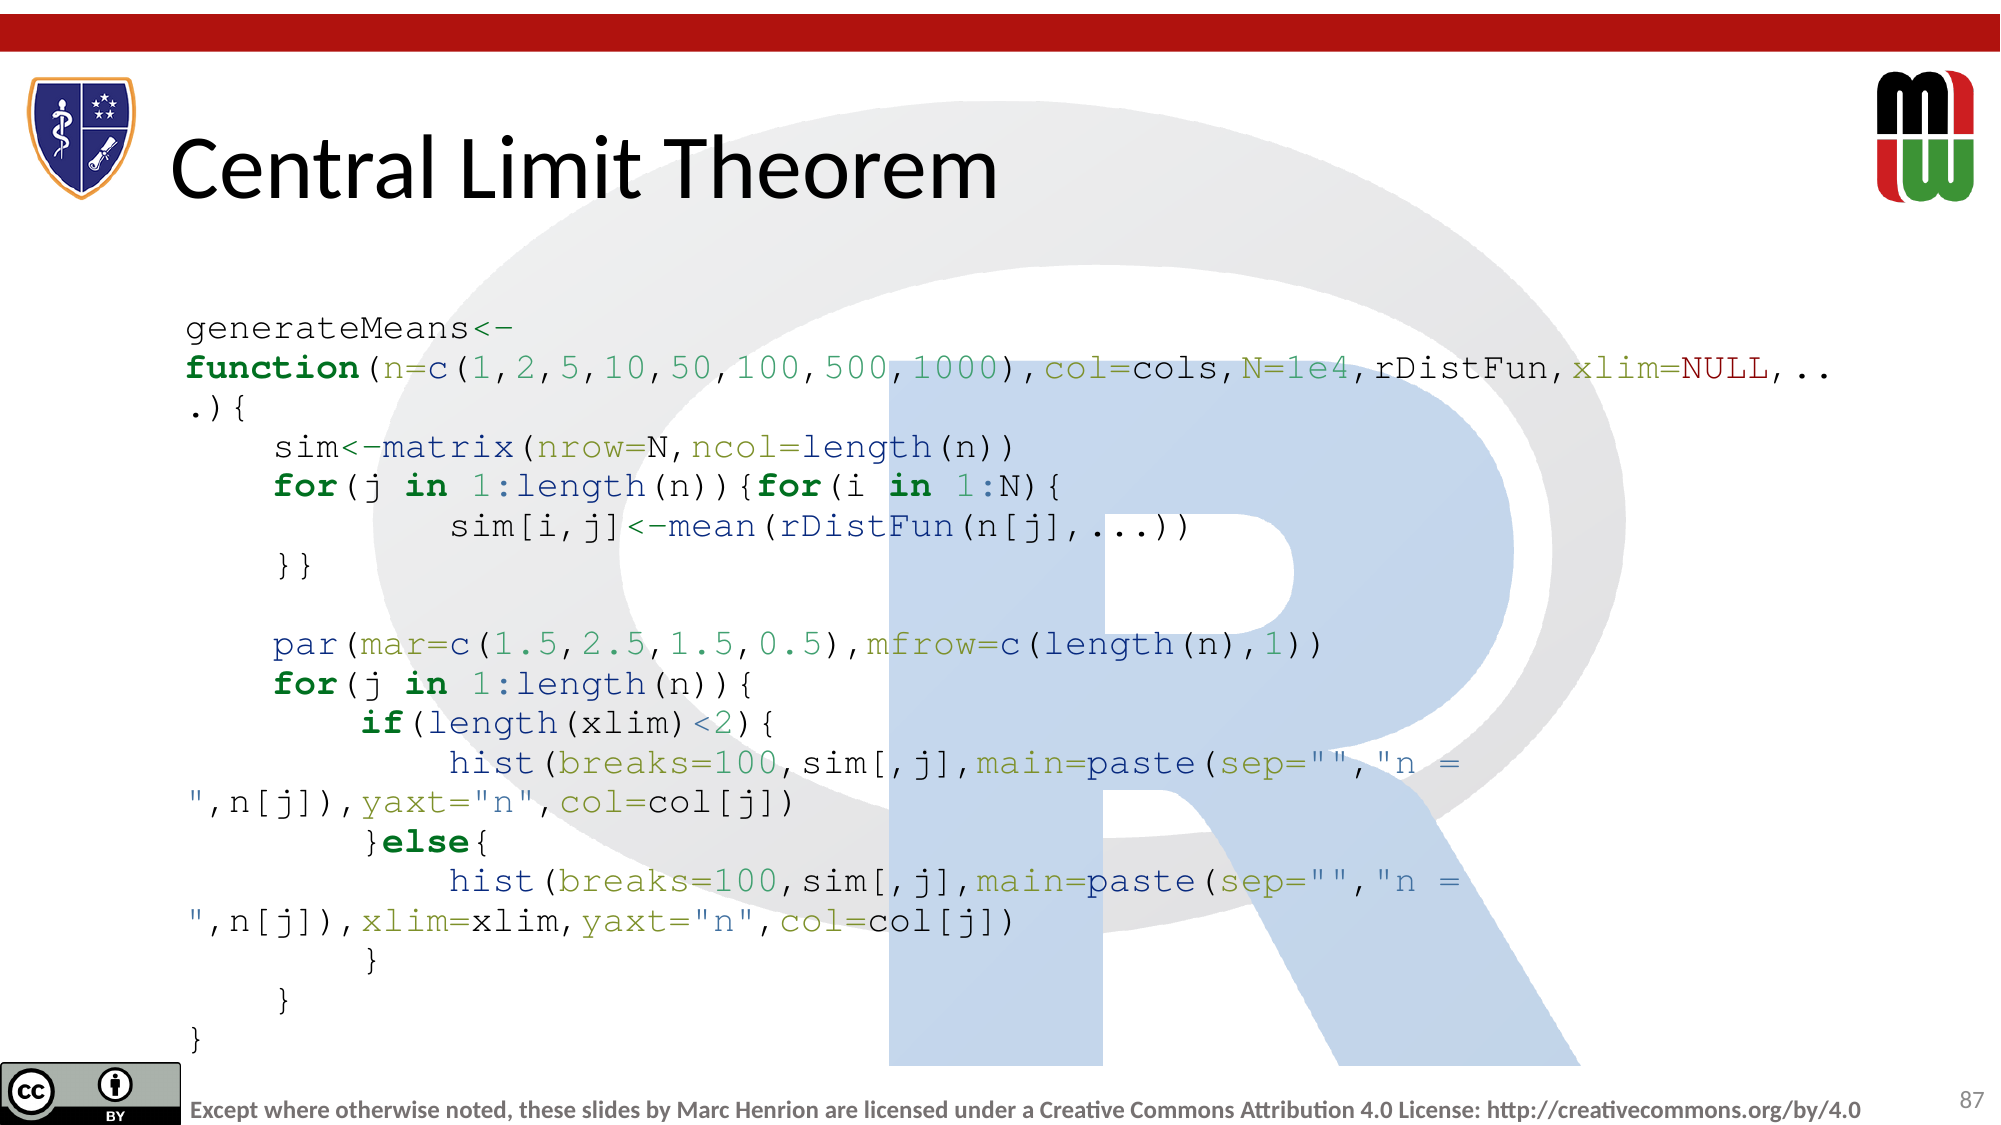

# Central Limit Theorem
generateMeans<-function(n=c(1,2,5,10,50,100,500,1000),col=cols,N=1e4,rDistFun,xlim=NULL,...){
    sim<-matrix(nrow=N,ncol=length(n))
    for(j in 1:length(n)){for(i in 1:N){
            sim[i,j]<-mean(rDistFun(n[j],...))
    }}
    par(mar=c(1.5,2.5,1.5,0.5),mfrow=c(length(n),1))
    for(j in 1:length(n)){
        if(length(xlim)<2){
            hist(breaks=100,sim[,j],main=paste(sep="","n = ",n[j]),yaxt="n",col=col[j])
        }else{
            hist(breaks=100,sim[,j],main=paste(sep="","n = ",n[j]),xlim=xlim,yaxt="n",col=col[j])
        }
    }
}

87